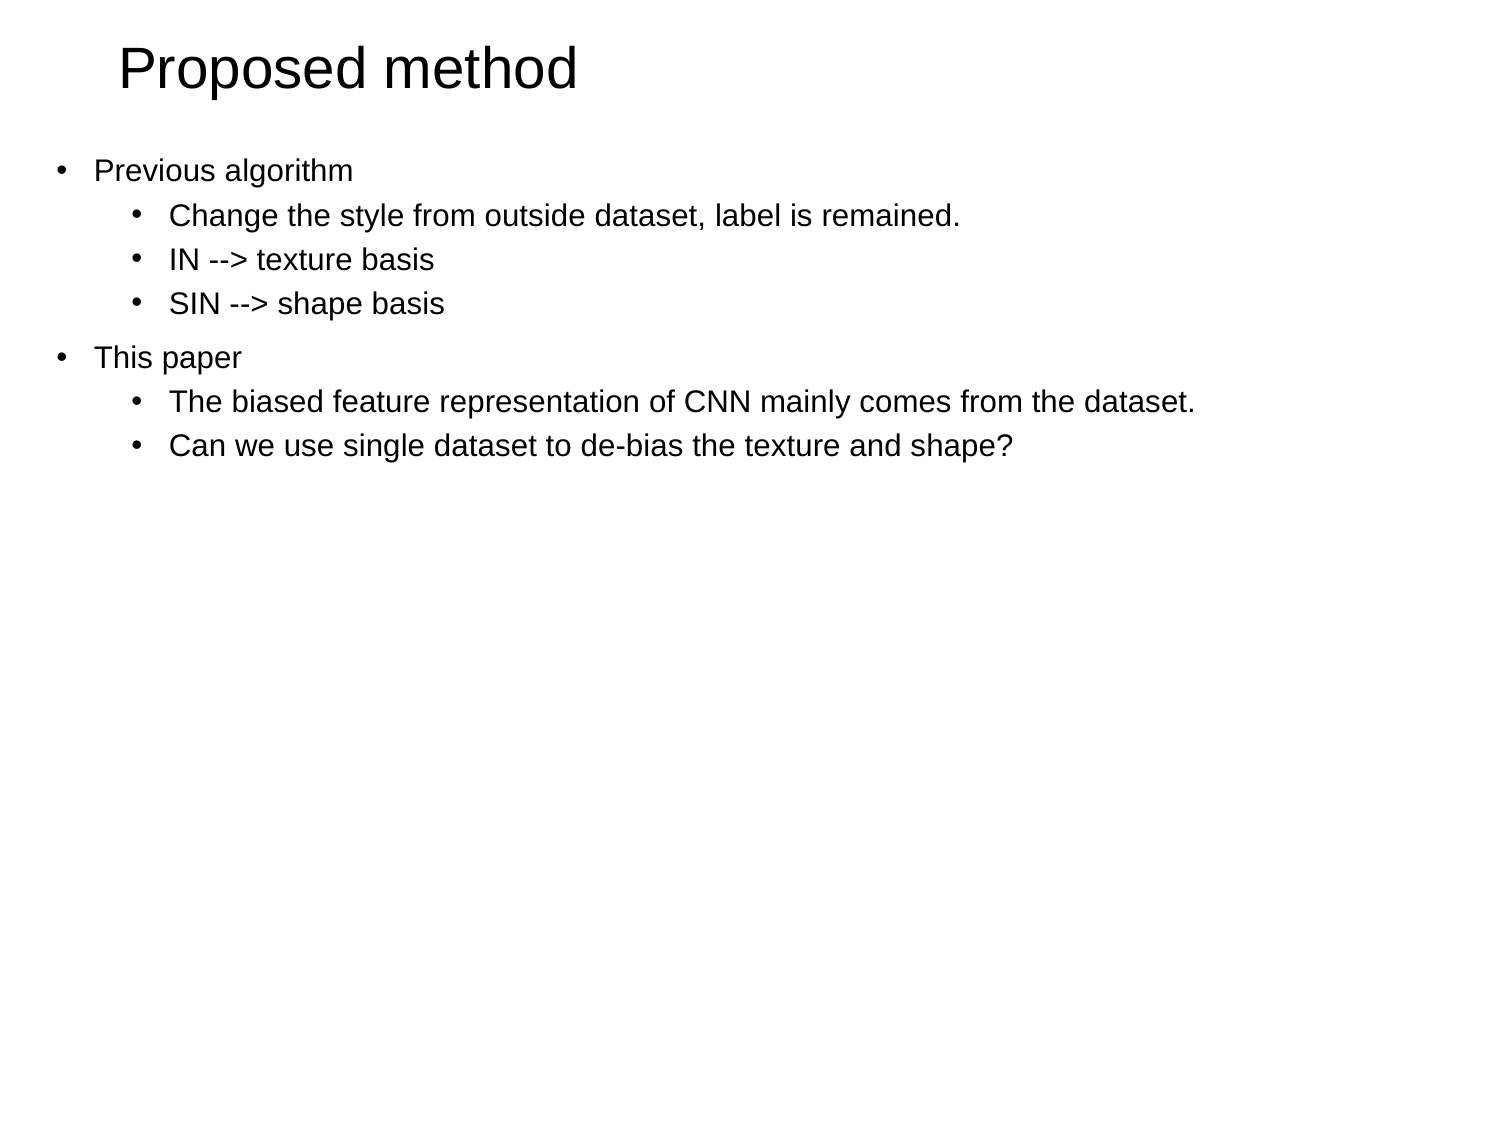

# Proposed method
Previous algorithm
Change the style from outside dataset, label is remained.
IN --> texture basis
SIN --> shape basis
This paper
The biased feature representation of CNN mainly comes from the dataset.
Can we use single dataset to de-bias the texture and shape?